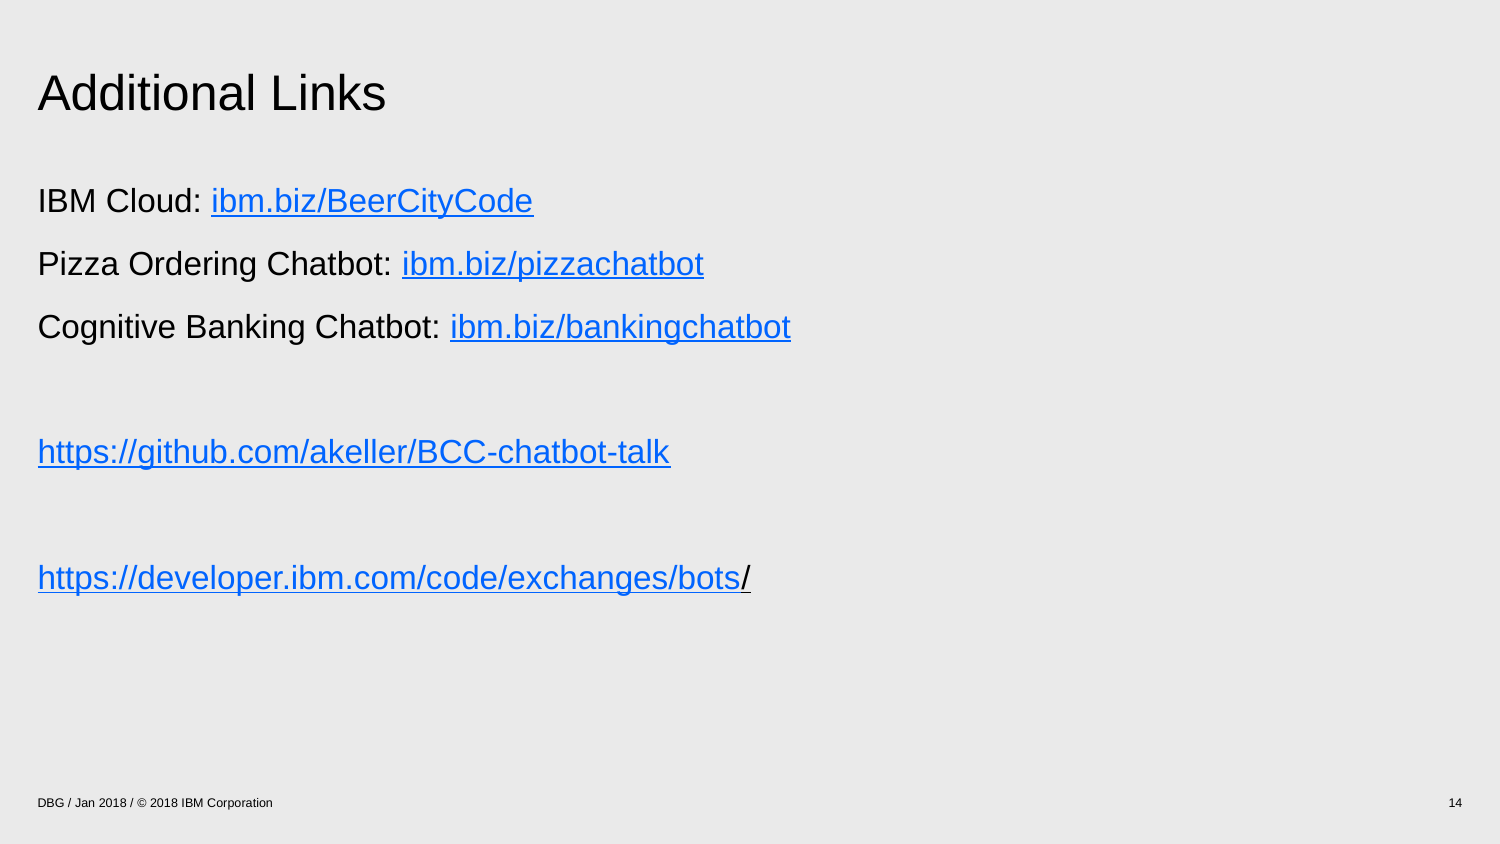

# Additional Links
IBM Cloud: ibm.biz/BeerCityCode
Pizza Ordering Chatbot: ibm.biz/pizzachatbot
Cognitive Banking Chatbot: ibm.biz/bankingchatbot

https://github.com/akeller/BCC-chatbot-talk

https://developer.ibm.com/code/exchanges/bots/

DBG / Jan 2018 / © 2018 IBM Corporation
14